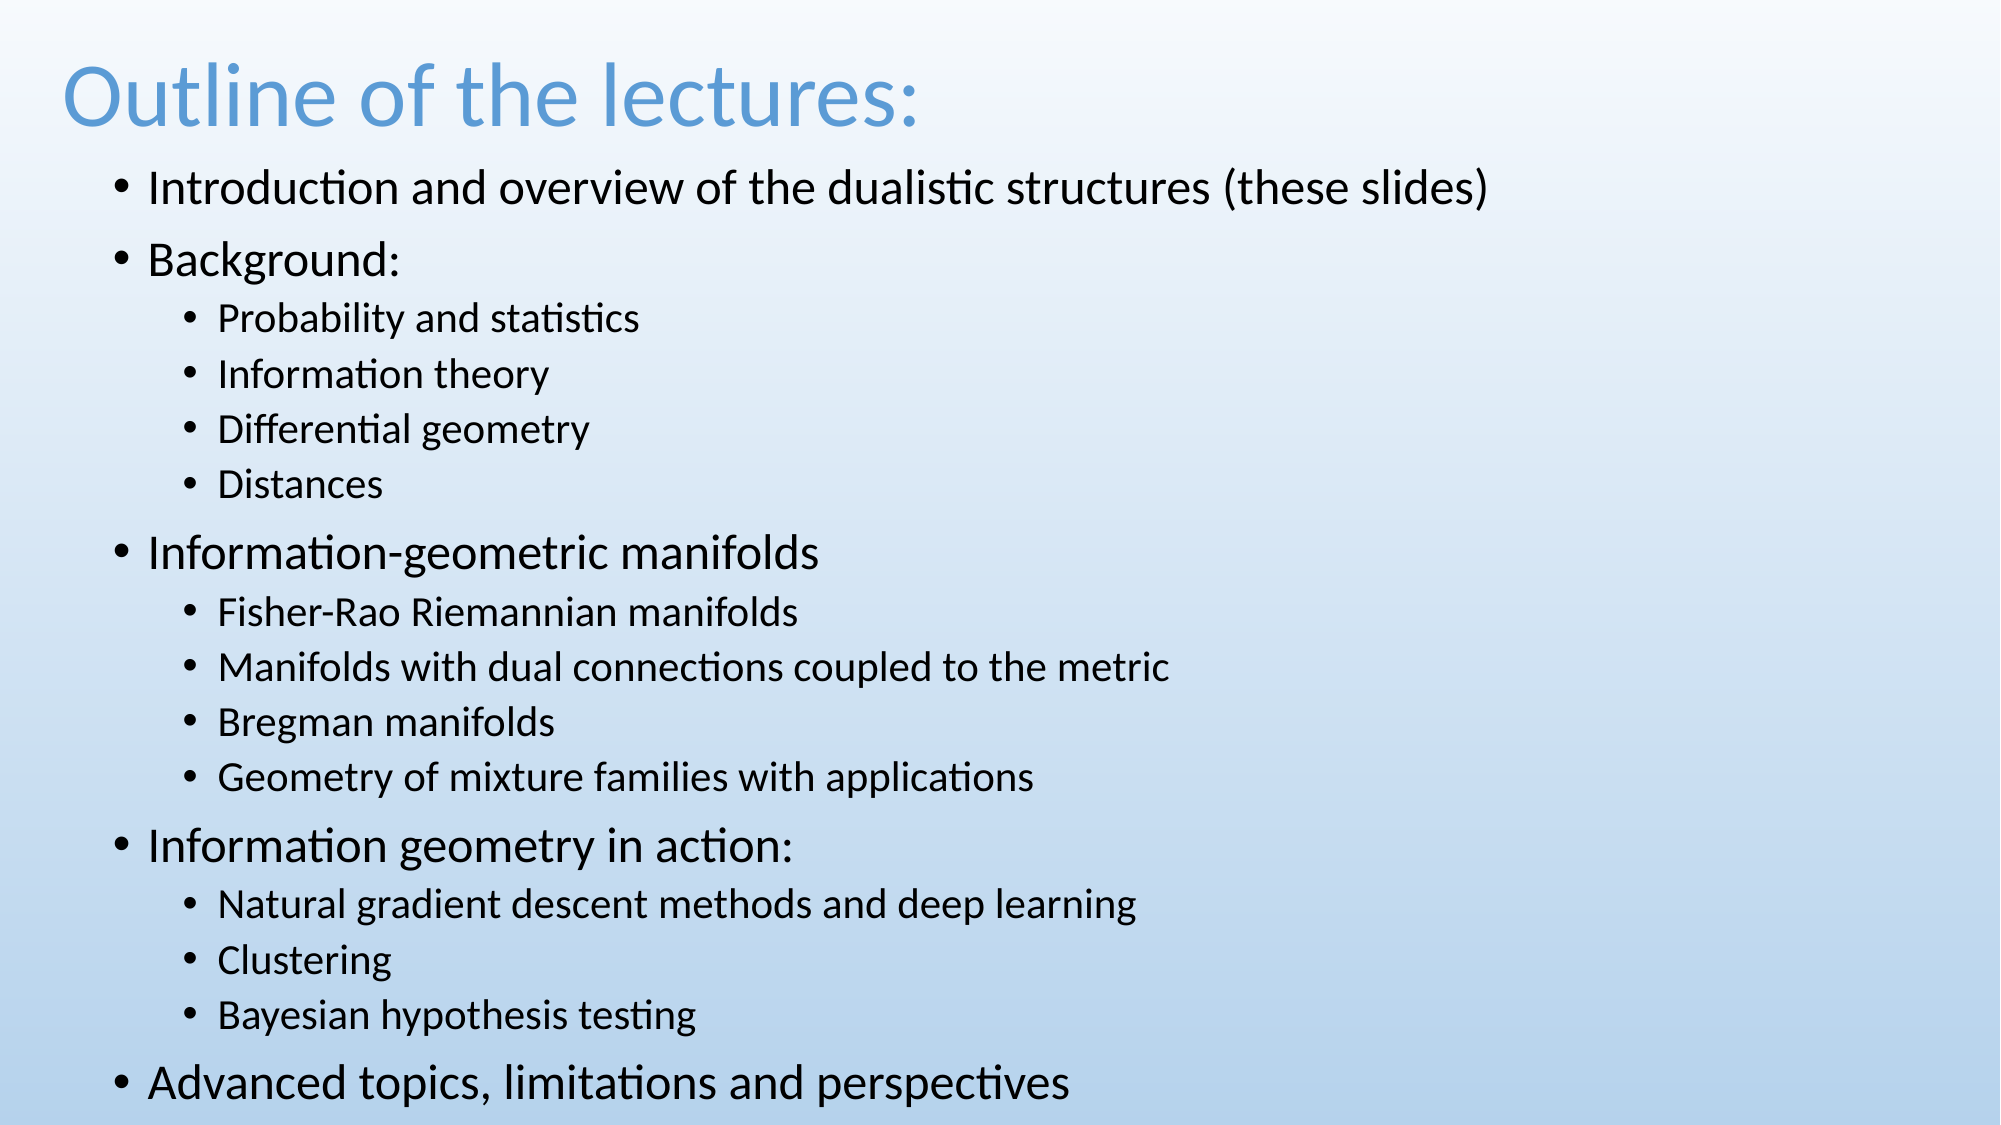

# Outline of the lectures:
Introduction and overview of the dualistic structures (these slides)
Background:
Probability and statistics
Information theory
Differential geometry
Distances
Information-geometric manifolds
Fisher-Rao Riemannian manifolds
Manifolds with dual connections coupled to the metric
Bregman manifolds
Geometry of mixture families with applications
Information geometry in action:
Natural gradient descent methods and deep learning
Clustering
Bayesian hypothesis testing
Advanced topics, limitations and perspectives